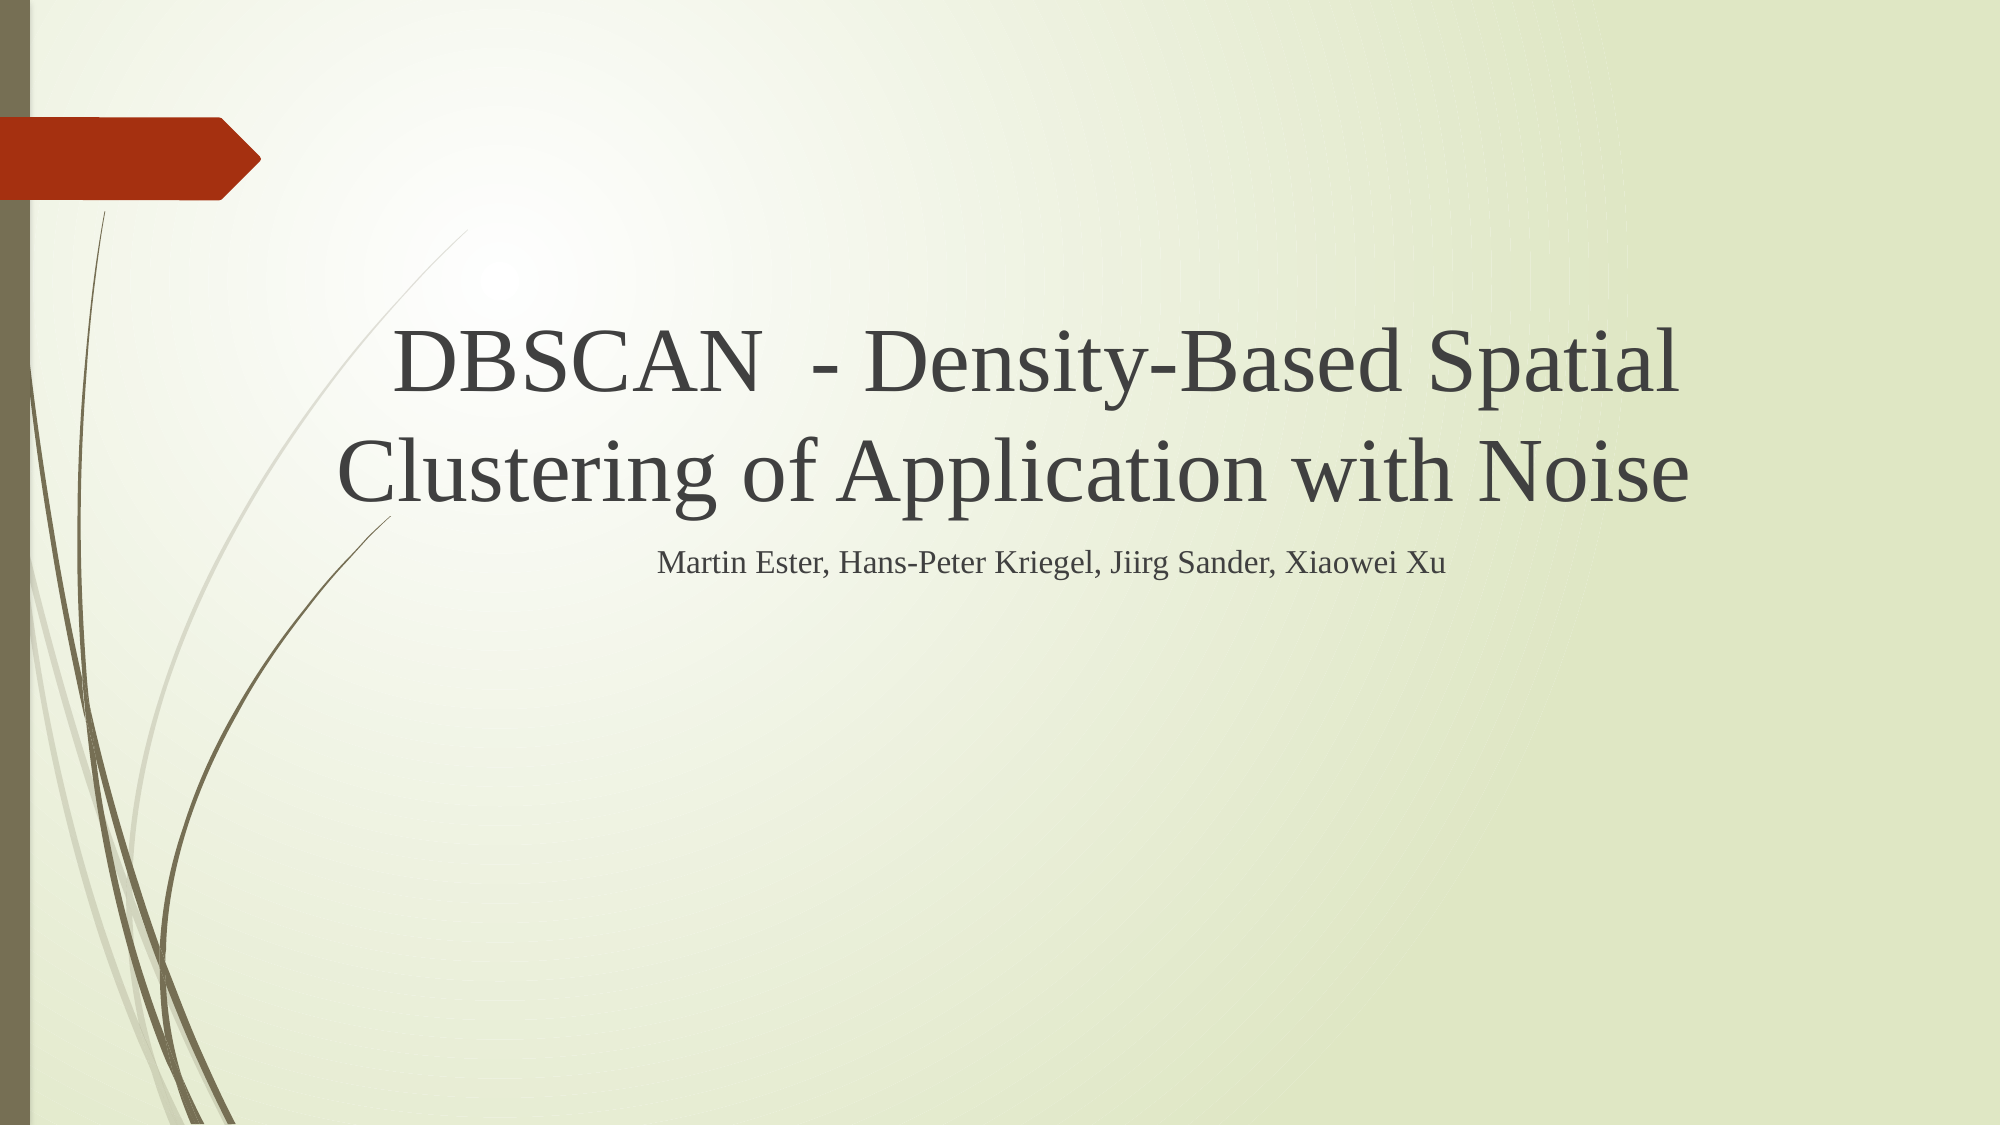

DBSCAN  - Density-Based Spatial Clustering of Application with Noise
Martin Ester, Hans-Peter Kriegel, Jiirg Sander, Xiaowei Xu